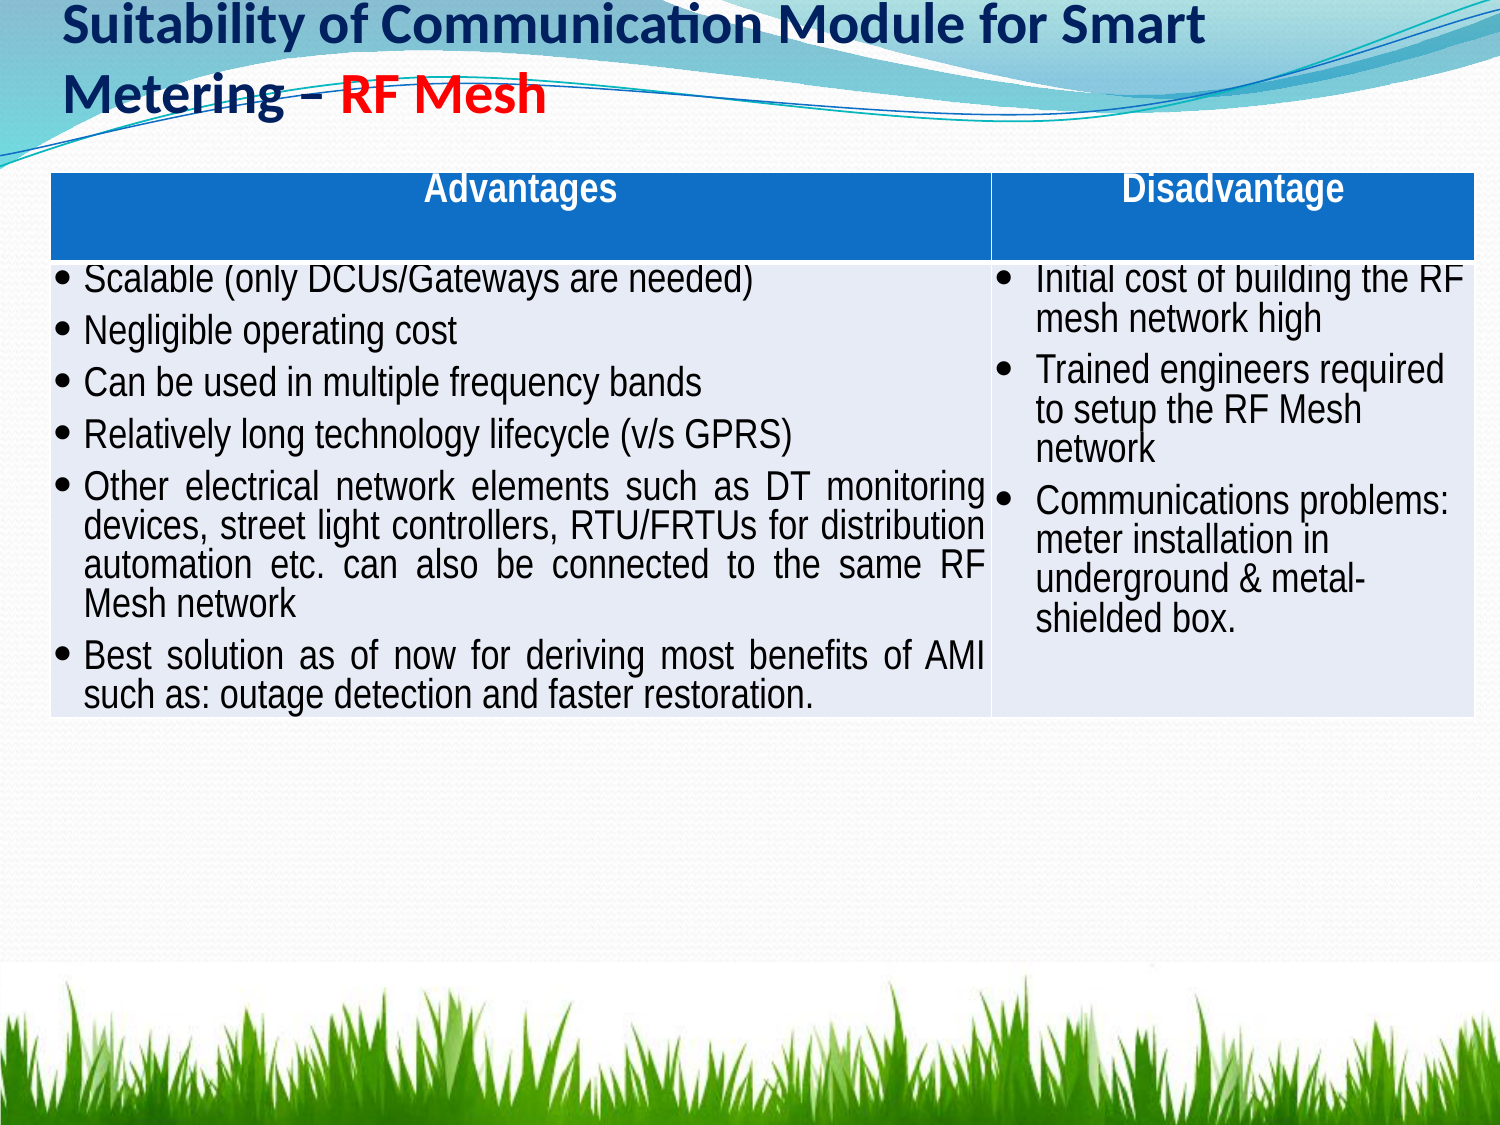

# Suitability of Communication Module for Smart Metering – RF Mesh
| Advantages | Disadvantage |
| --- | --- |
| Scalable (only DCUs/Gateways are needed) Negligible operating cost Can be used in multiple frequency bands Relatively long technology lifecycle (v/s GPRS) Other electrical network elements such as DT monitoring devices, street light controllers, RTU/FRTUs for distribution automation etc. can also be connected to the same RF Mesh network Best solution as of now for deriving most benefits of AMI such as: outage detection and faster restoration. | Initial cost of building the RF mesh network high Trained engineers required to setup the RF Mesh network Communications problems: meter installation in underground & metal-shielded box. |